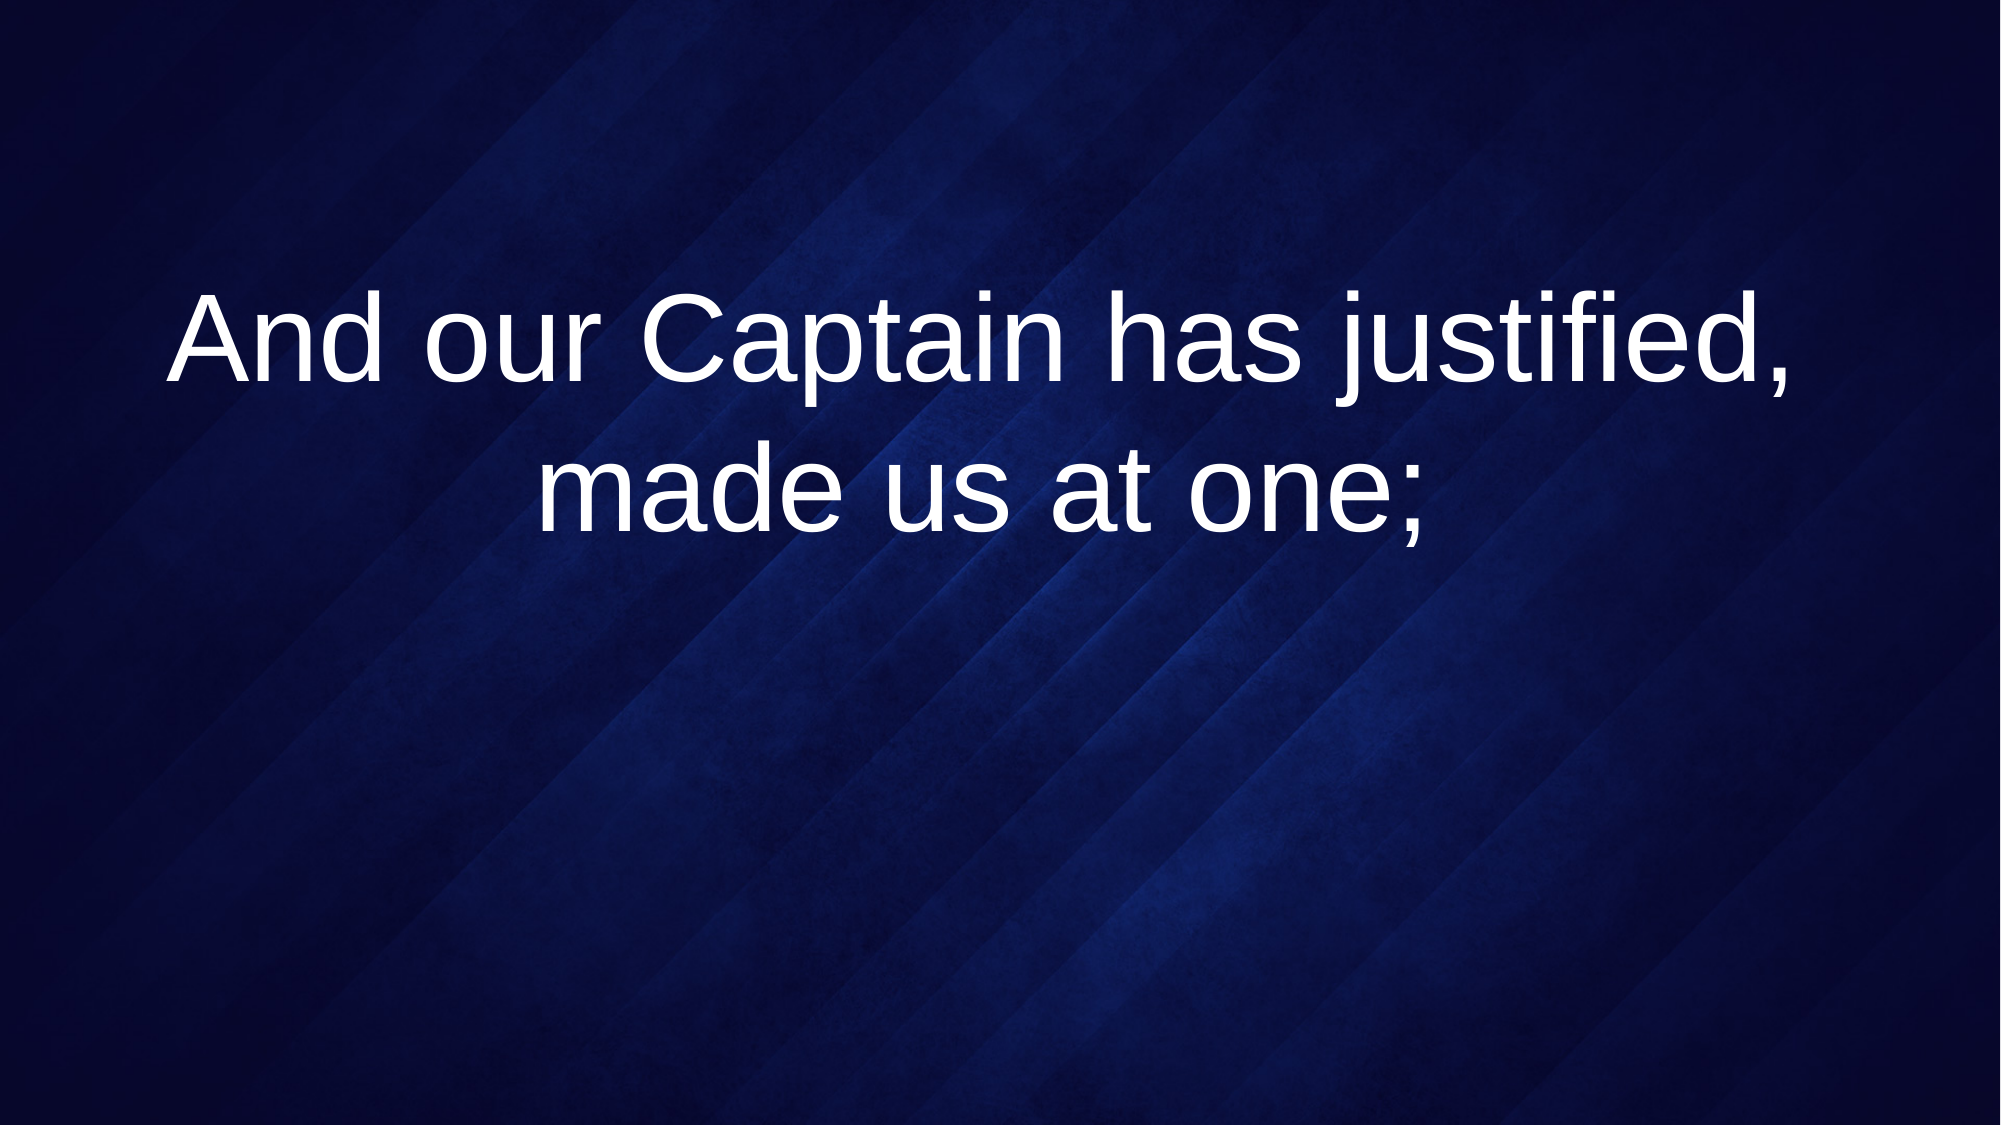

# And our Captain has justified, made us at one;